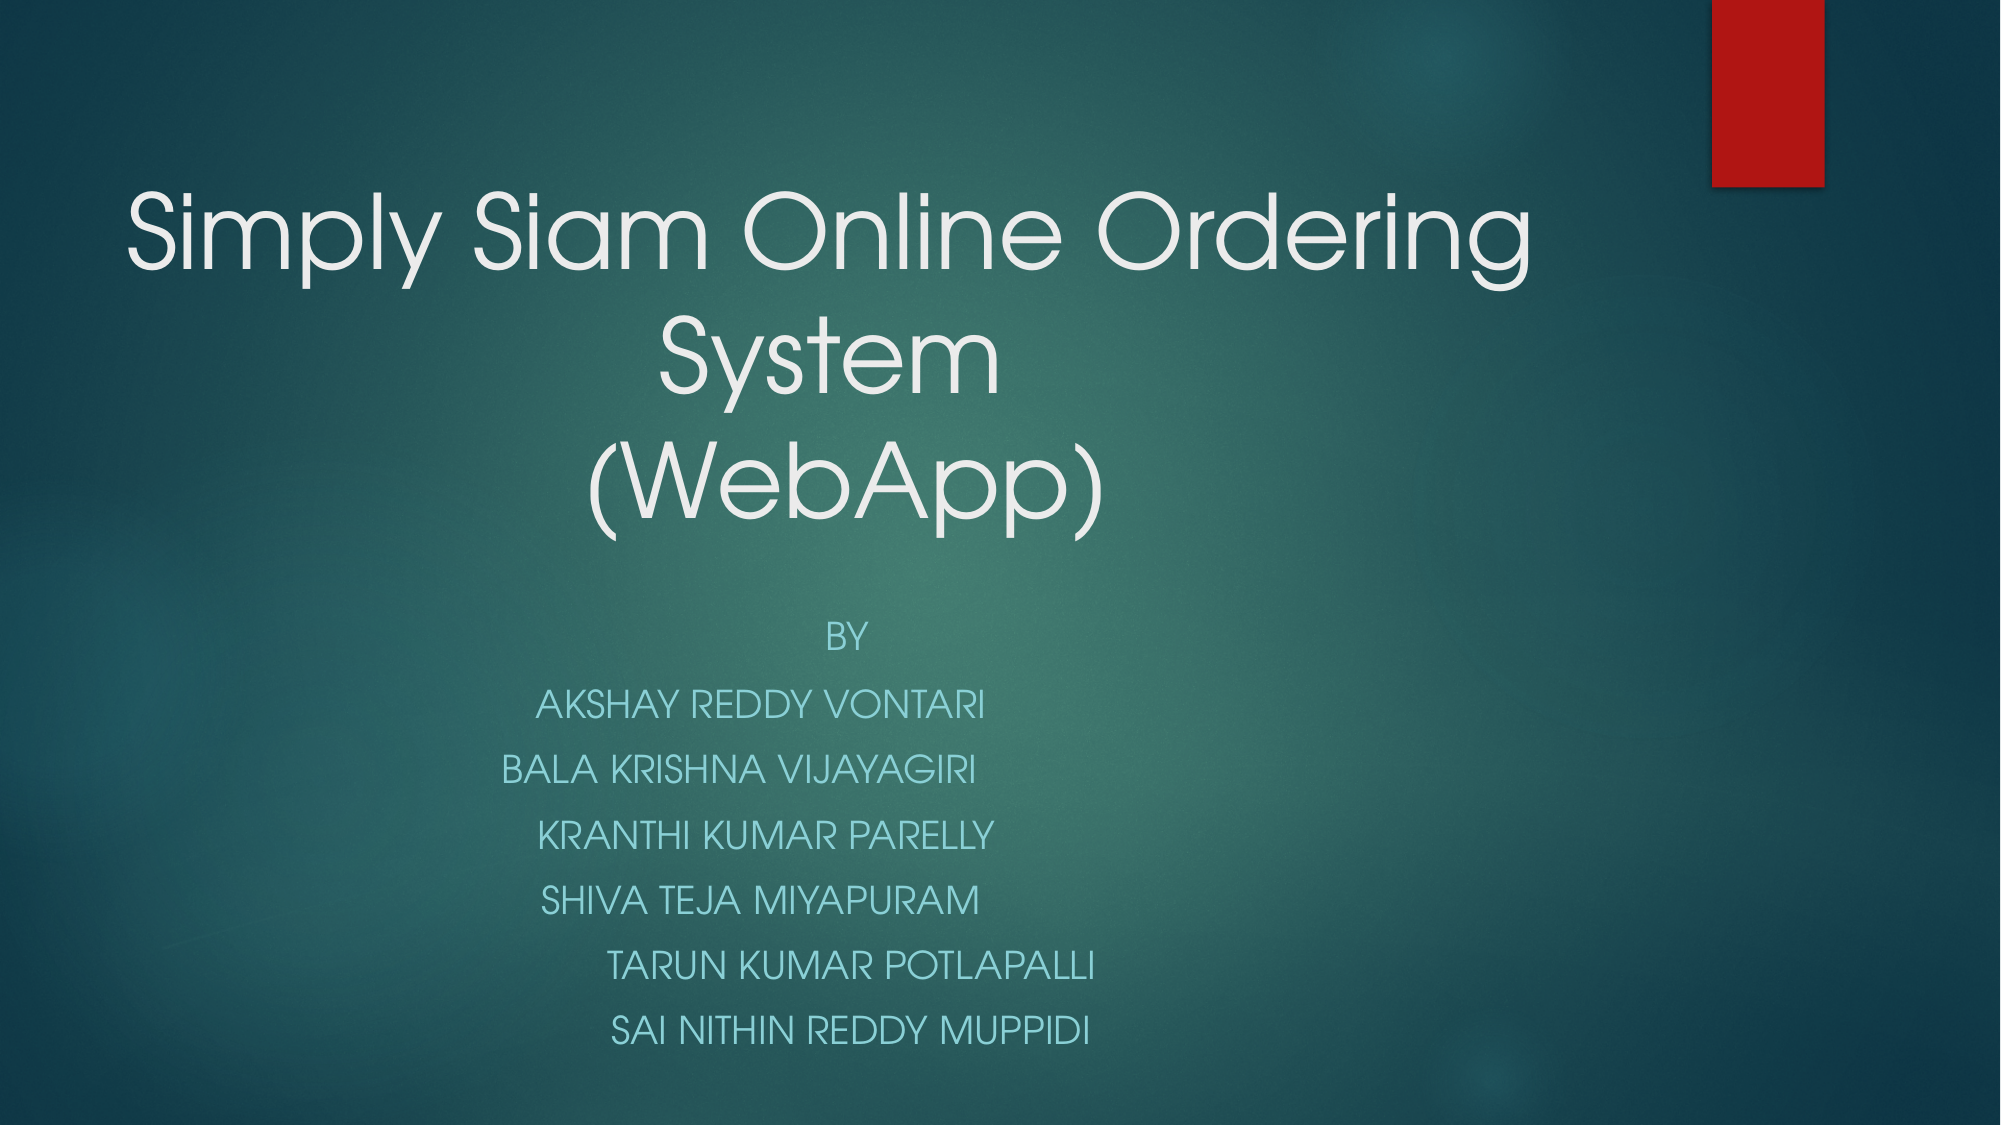

# Simply Siam Online Ordering System (WebApp)
	                	  By
					    Akshay Reddy Vontari
						Bala Krishna Vijayagiri
					     Kranthi Kumar Parelly
					   Shiva Teja Miyapuram
	  				      			Tarun Kumar PotlapallI
	     				       Sai Nithin Reddy Muppidi